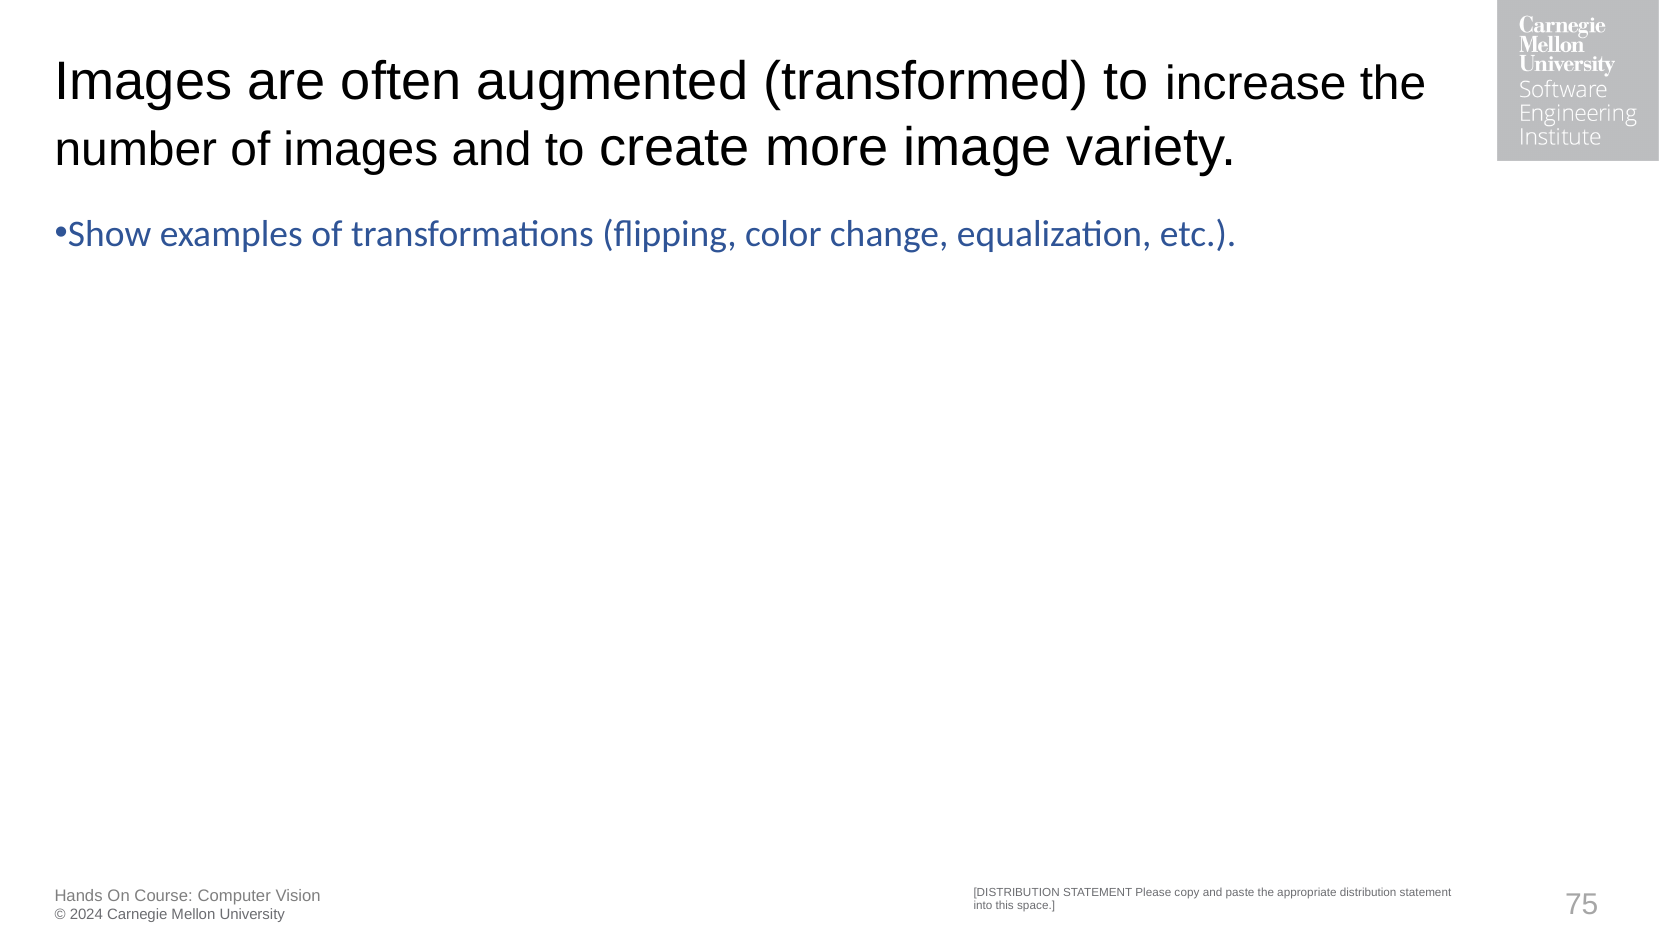

# Images are often augmented (transformed) to increase the number of images and to create more image variety.
Show examples of transformations (flipping, color change, equalization, etc.).